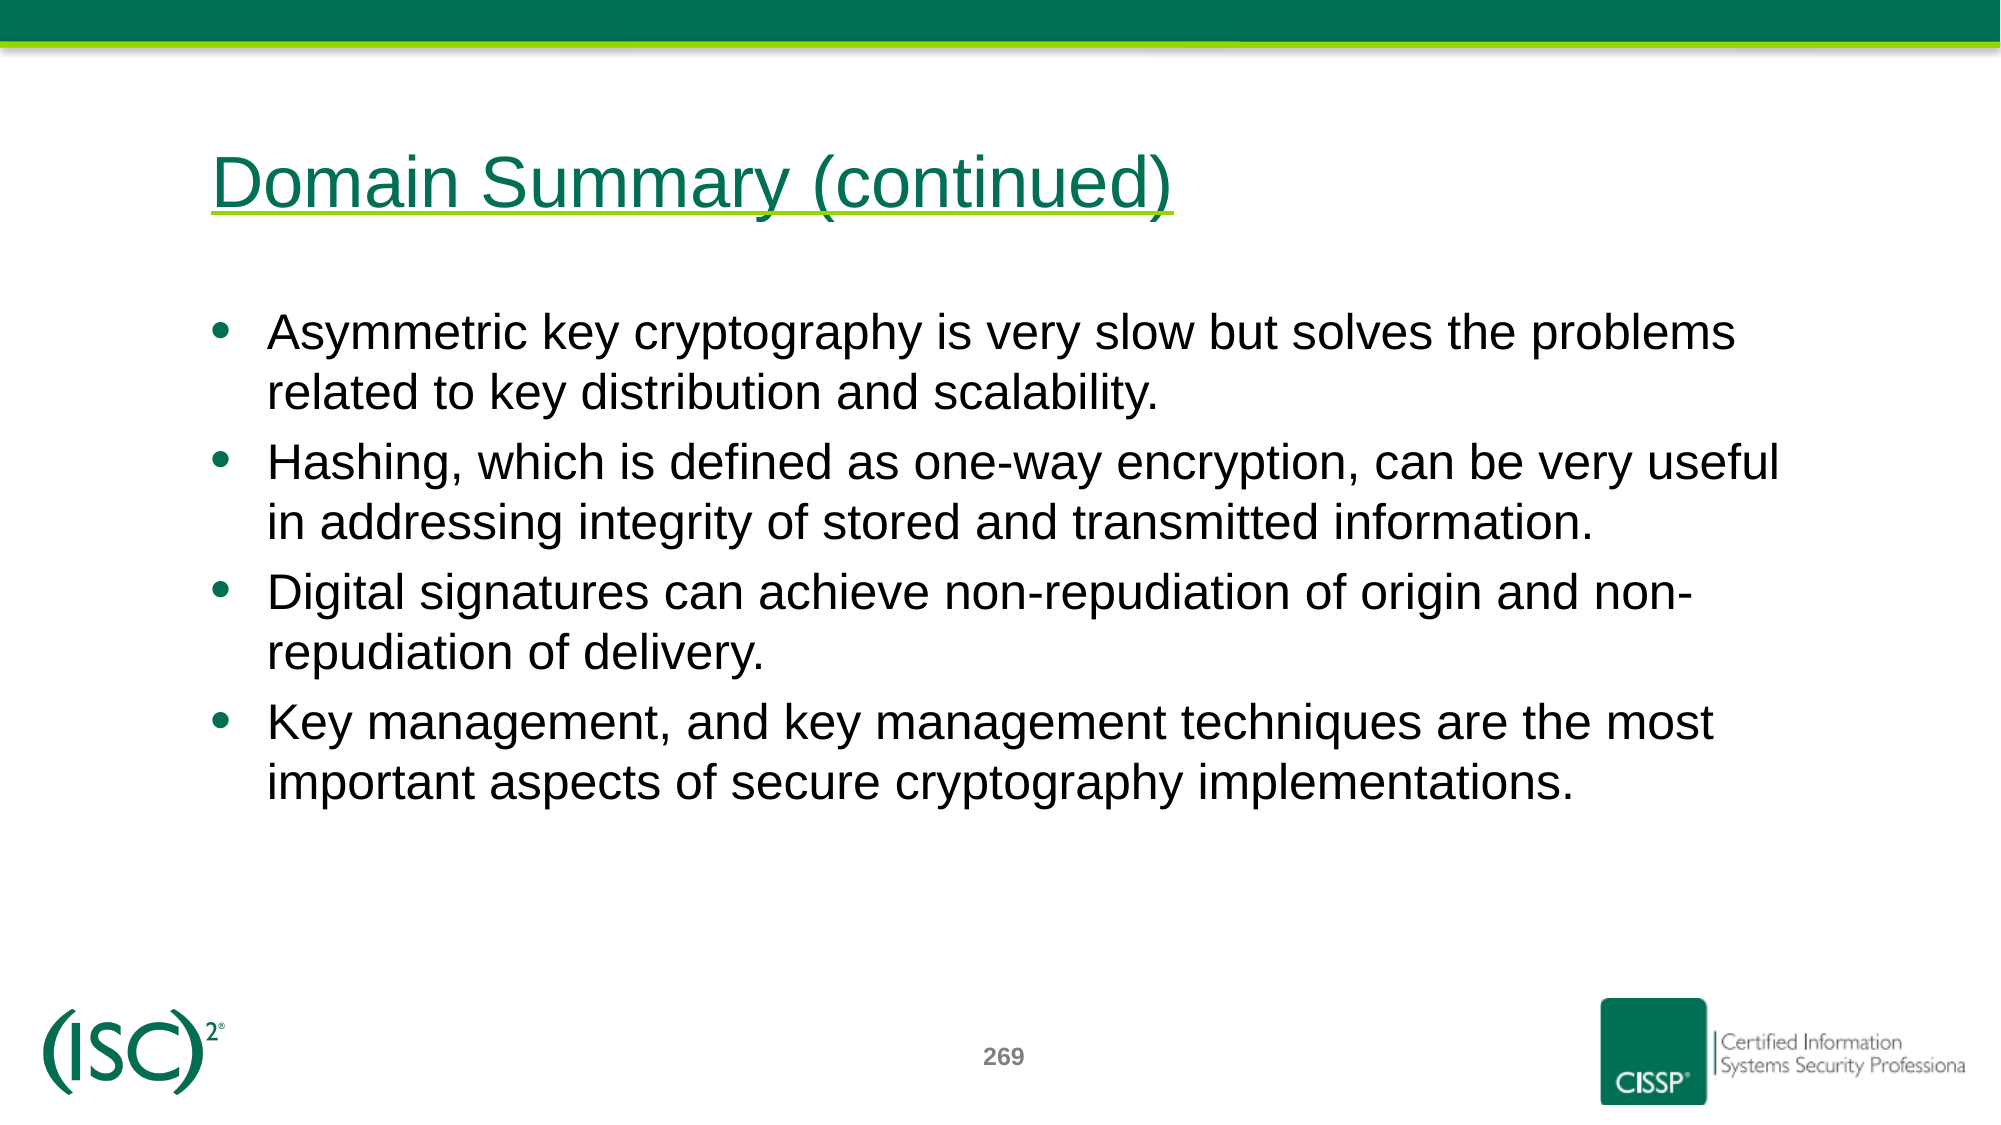

# Domain Summary (continued)
Asymmetric key cryptography is very slow but solves the problems related to key distribution and scalability.
Hashing, which is defined as one-way encryption, can be very useful in addressing integrity of stored and transmitted information.
Digital signatures can achieve non-repudiation of origin and non-repudiation of delivery.
Key management, and key management techniques are the most important aspects of secure cryptography implementations.